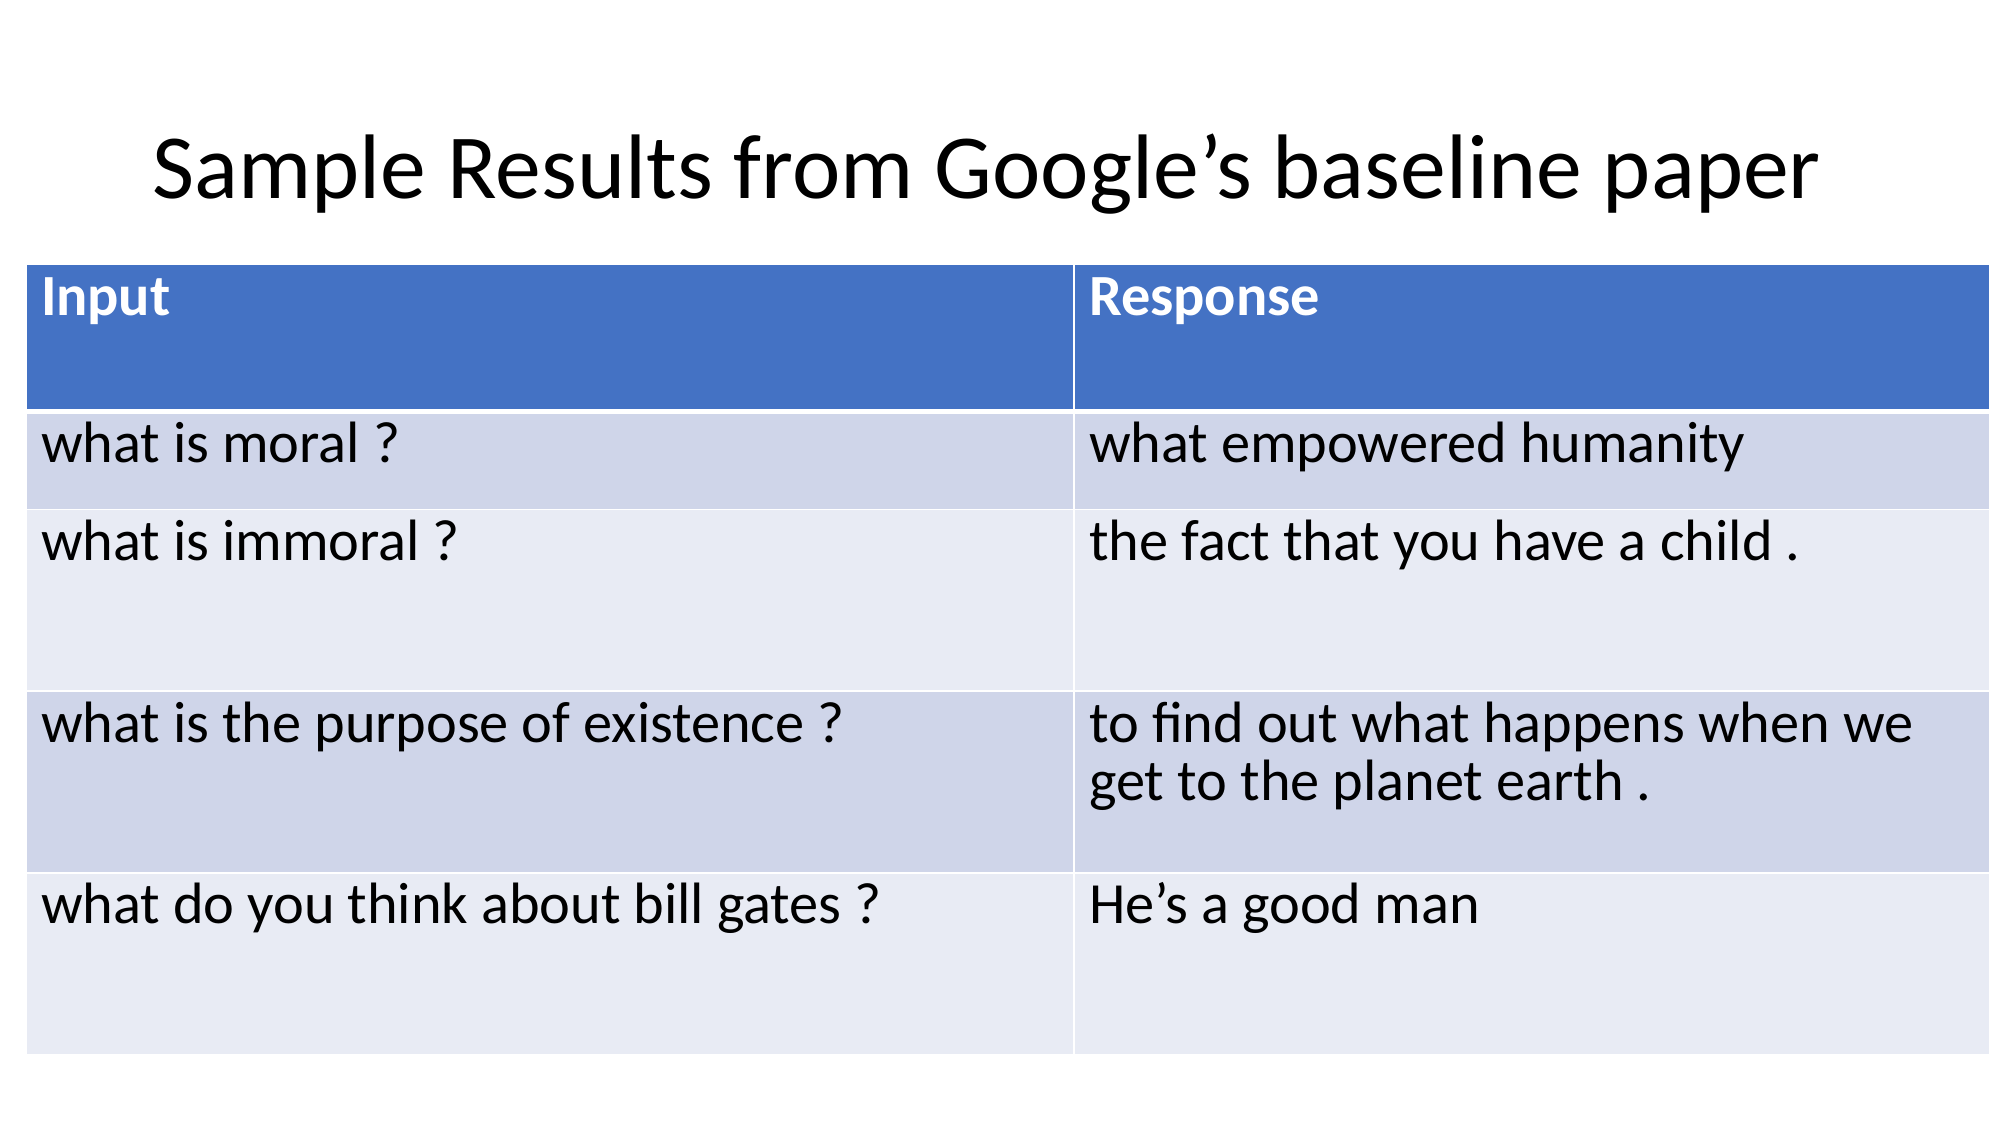

# Sample Results from Google’s baseline paper
| Input | Response |
| --- | --- |
| what is moral ? | what empowered humanity |
| what is immoral ? | the fact that you have a child . |
| what is the purpose of existence ? | to find out what happens when we get to the planet earth . |
| what do you think about bill gates ? | He’s a good man |